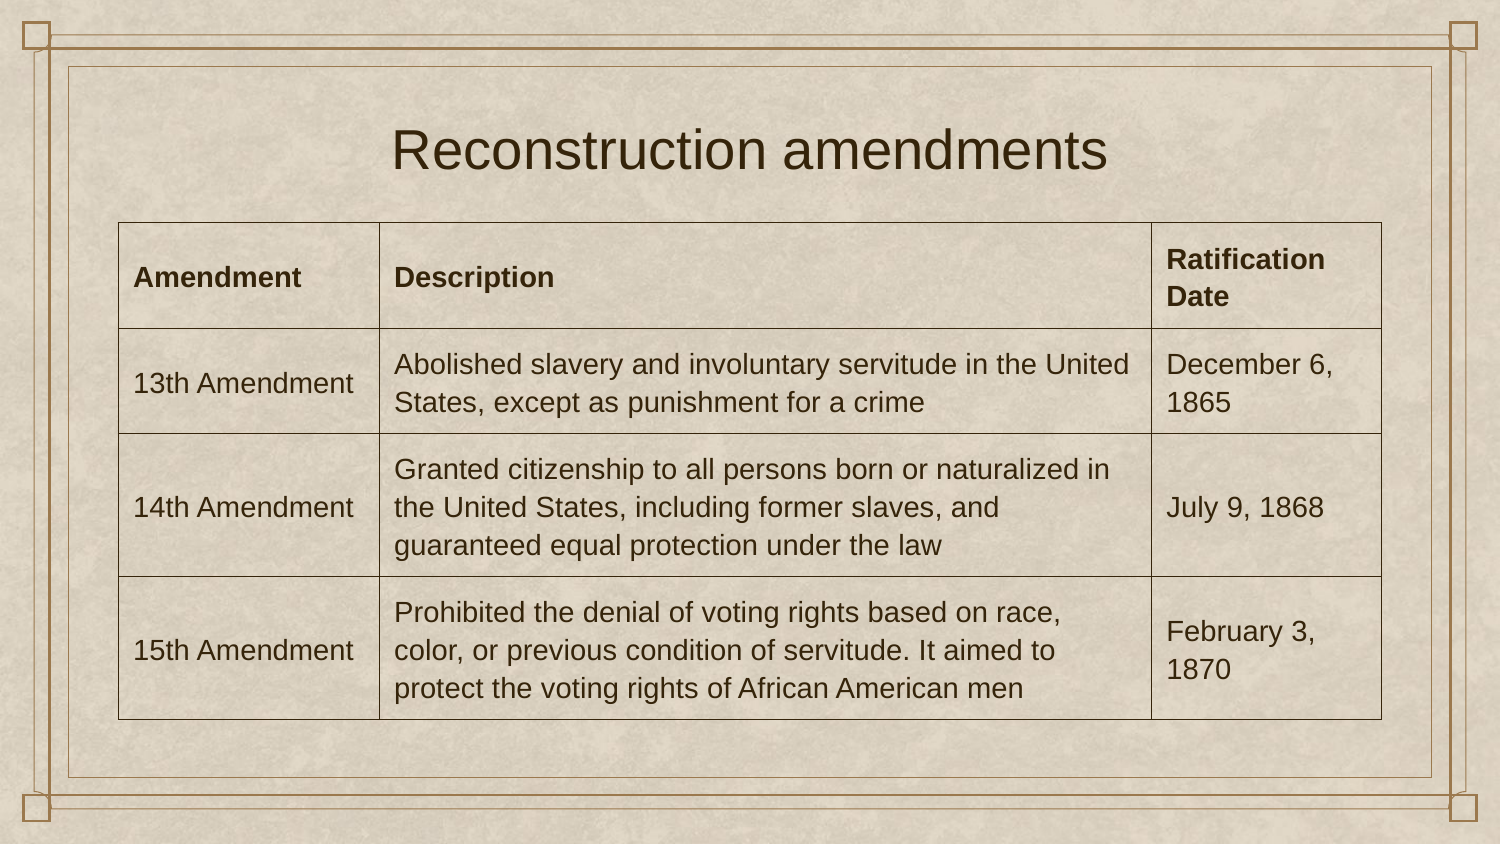

# Reconstruction amendments
| Amendment | Description | Ratification Date |
| --- | --- | --- |
| 13th Amendment | Abolished slavery and involuntary servitude in the United States, except as punishment for a crime | December 6, 1865 |
| 14th Amendment | Granted citizenship to all persons born or naturalized in the United States, including former slaves, and guaranteed equal protection under the law | July 9, 1868 |
| 15th Amendment | Prohibited the denial of voting rights based on race, color, or previous condition of servitude. It aimed to protect the voting rights of African American men | February 3, 1870 |